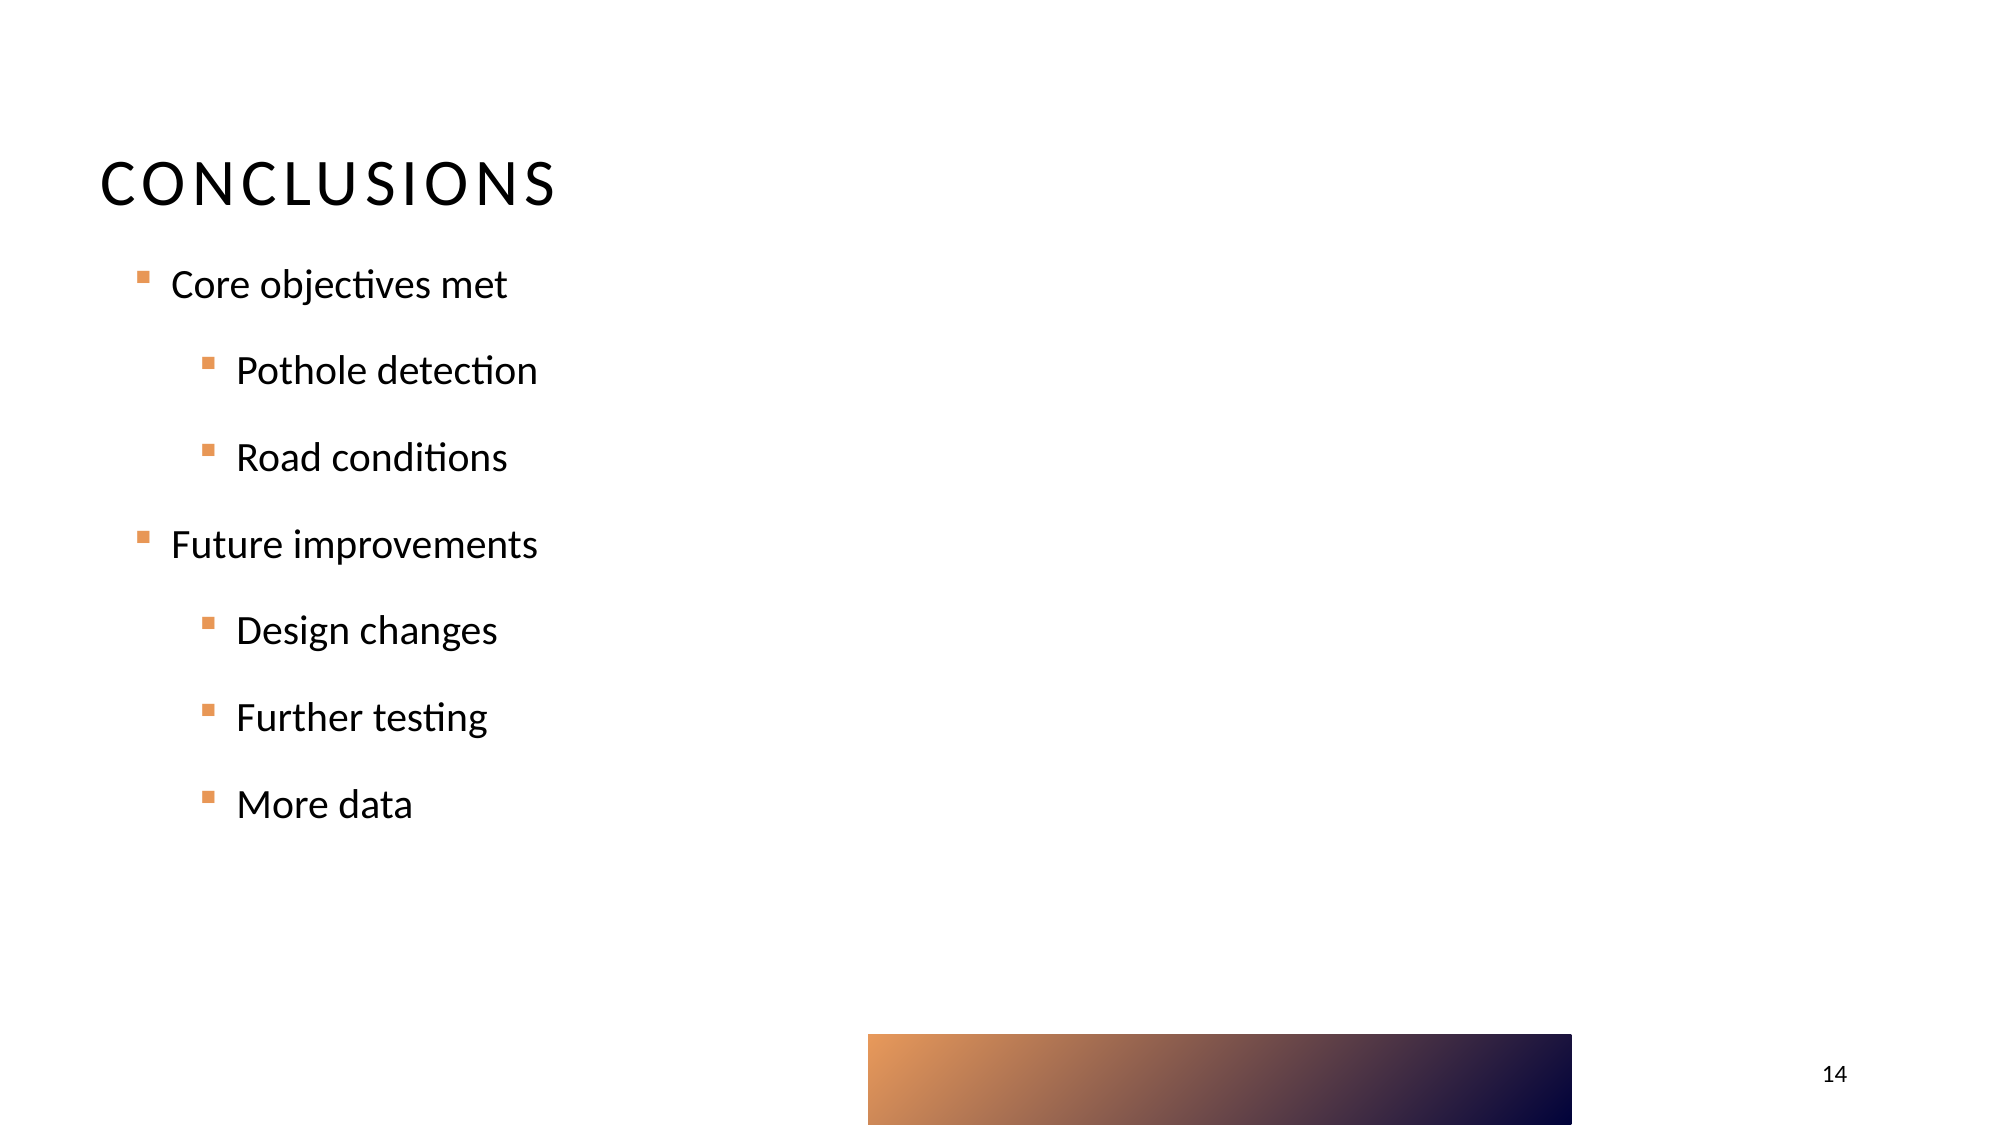

# Conclusions
Core objectives met
Pothole detection
Road conditions
Future improvements
Design changes
Further testing
More data

14